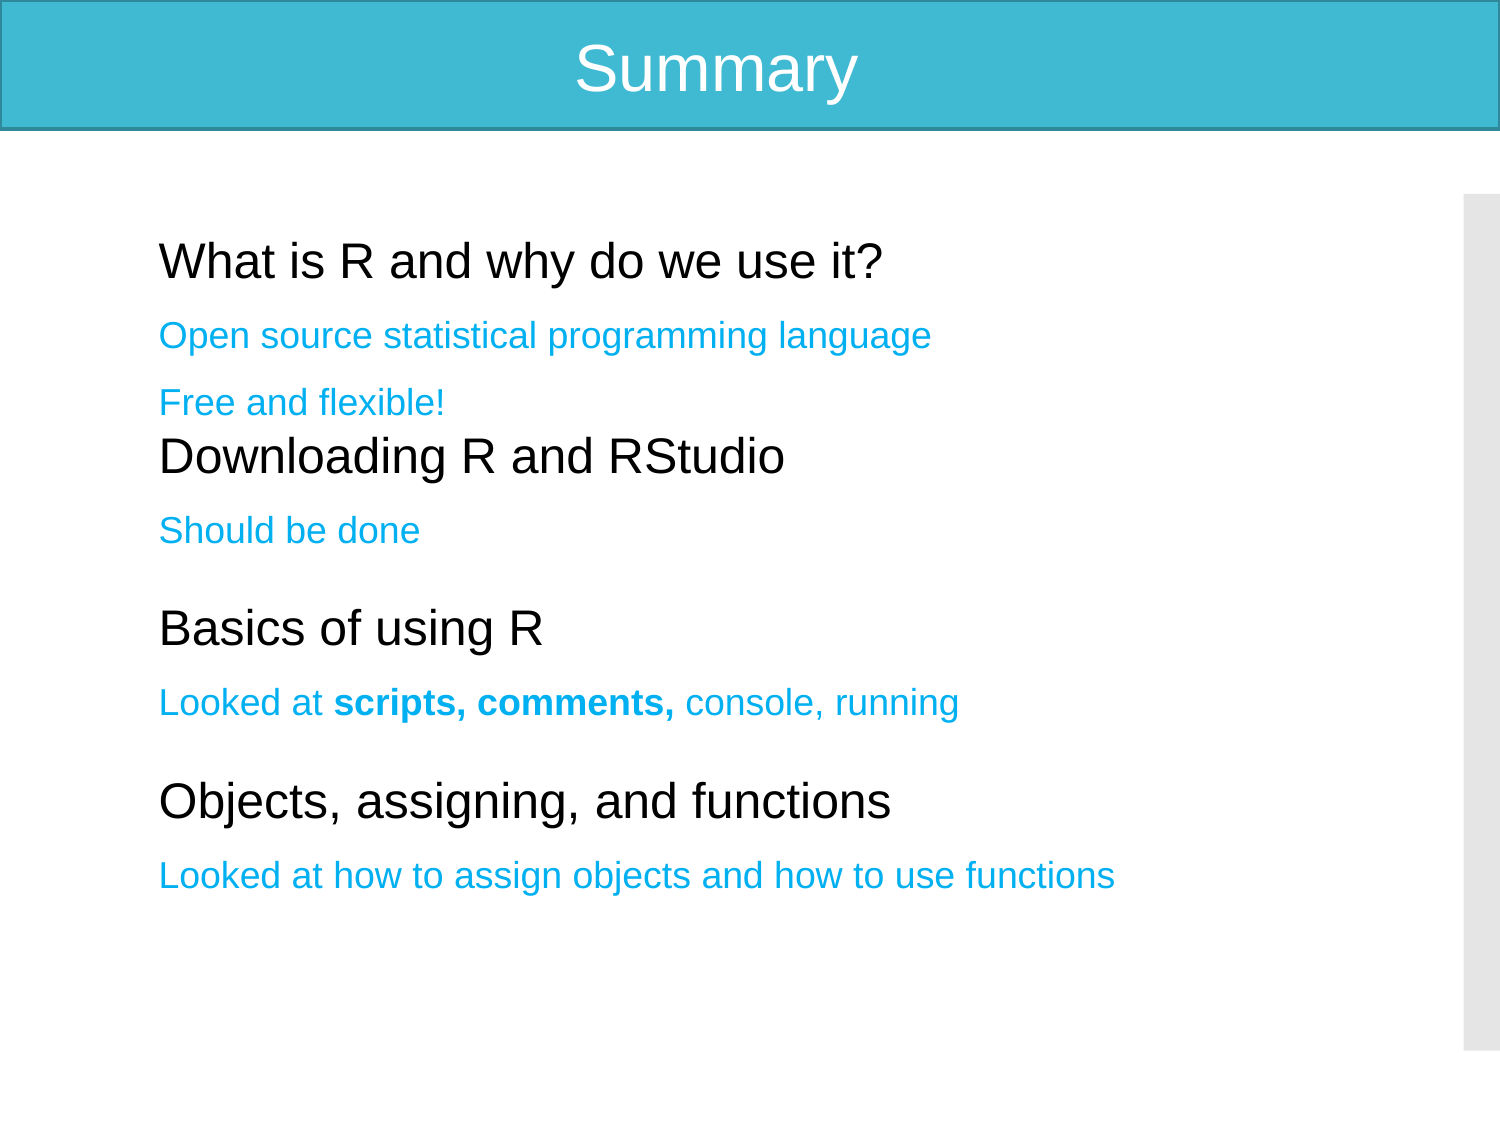

Summary

What is R and why do we use it?
Open source statistical programming language
Free and flexible!
Downloading R and RStudio
Should be done

Basics of using R
Looked at scripts, comments, console, running

Objects, assigning, and functions
Looked at how to assign objects and how to use functions